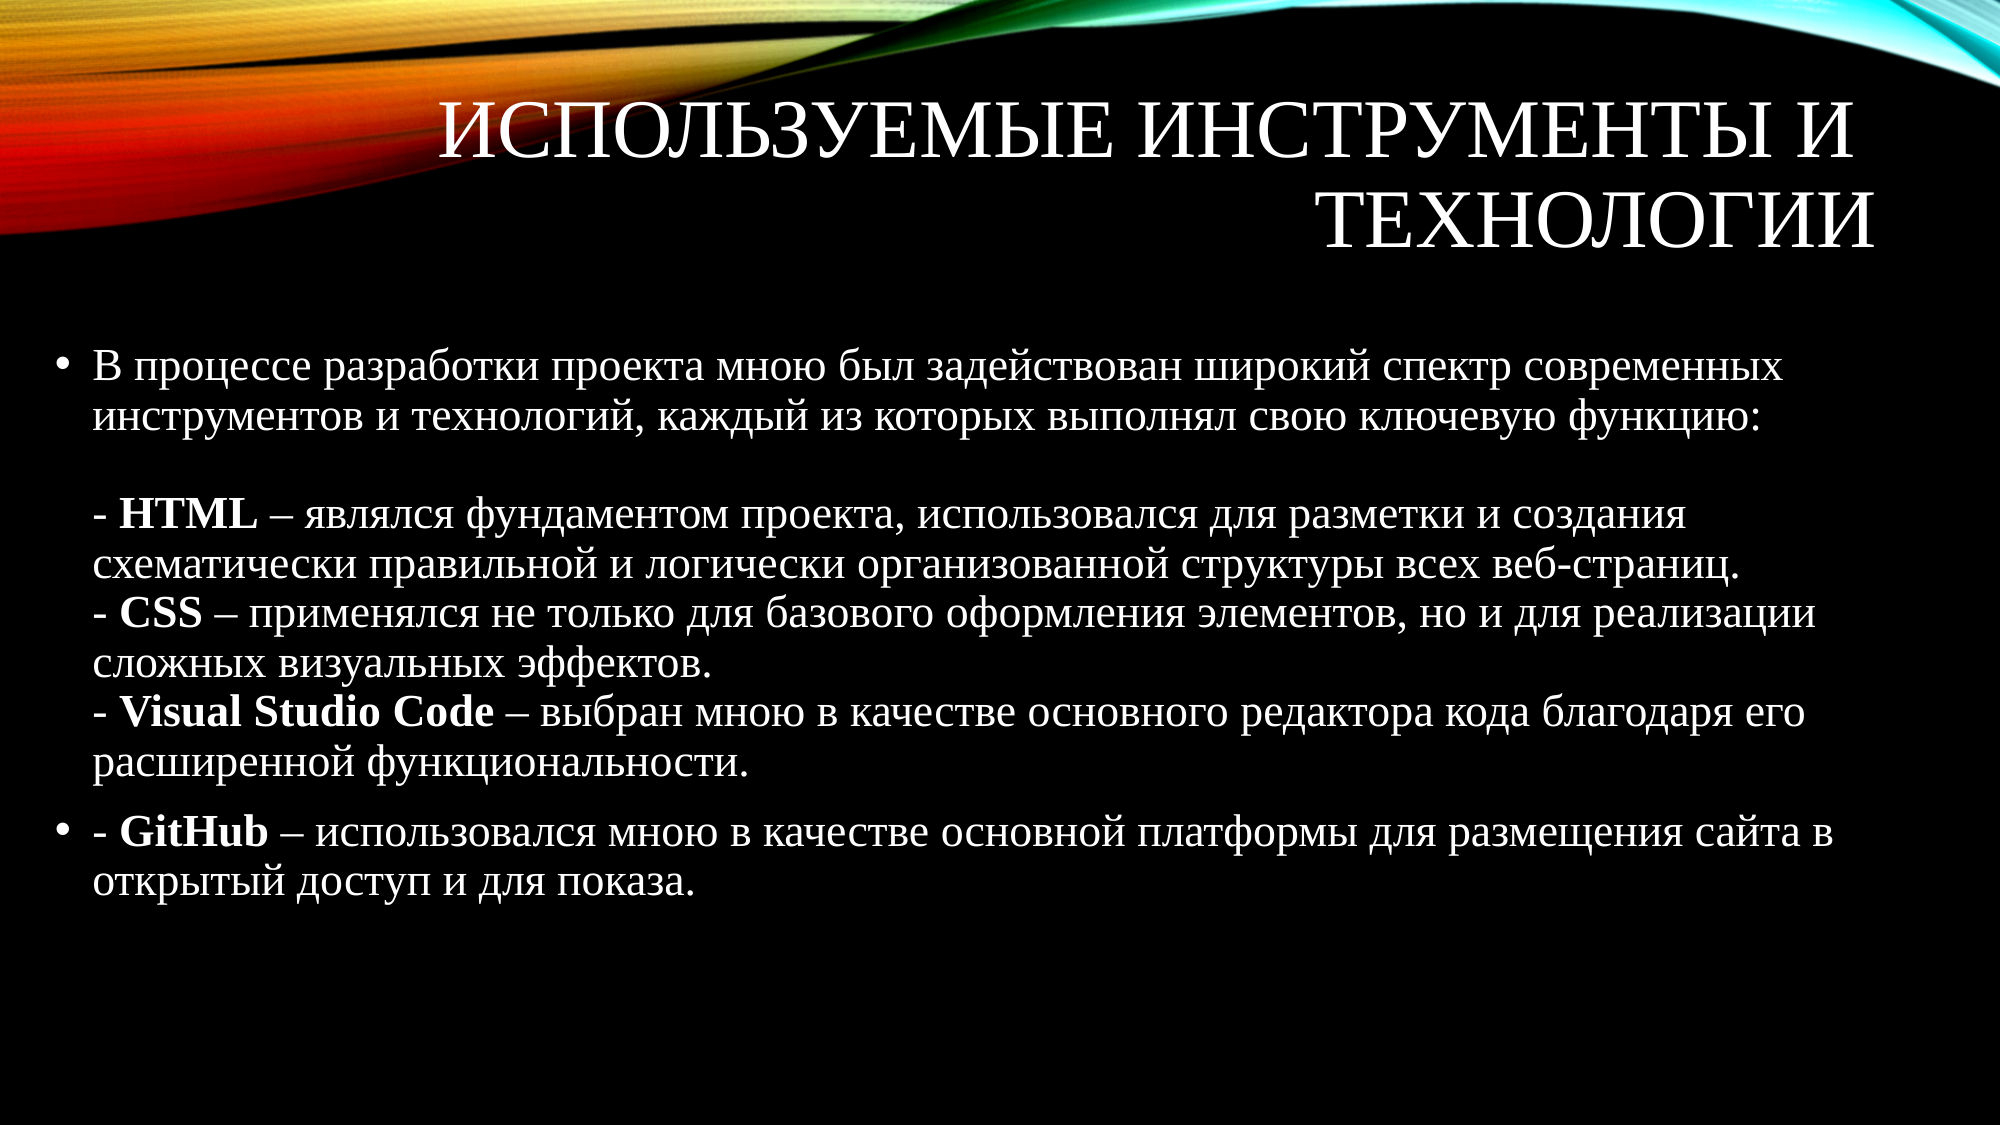

# Используемые инструменты и  технологии
В процессе разработки проекта мною был задействован широкий спектр современных инструментов и технологий, каждый из которых выполнял свою ключевую функцию:
- HTML – являлся фундаментом проекта, использовался для разметки и создания схематически правильной и логически организованной структуры всех веб-страниц.
- CSS – применялся не только для базового оформления элементов, но и для реализации сложных визуальных эффектов.
- Visual Studio Code – выбран мною в качестве основного редактора кода благодаря его расширенной функциональности.
- GitHub – использовался мною в качестве основной платформы для размещения сайта в открытый доступ и для показа.